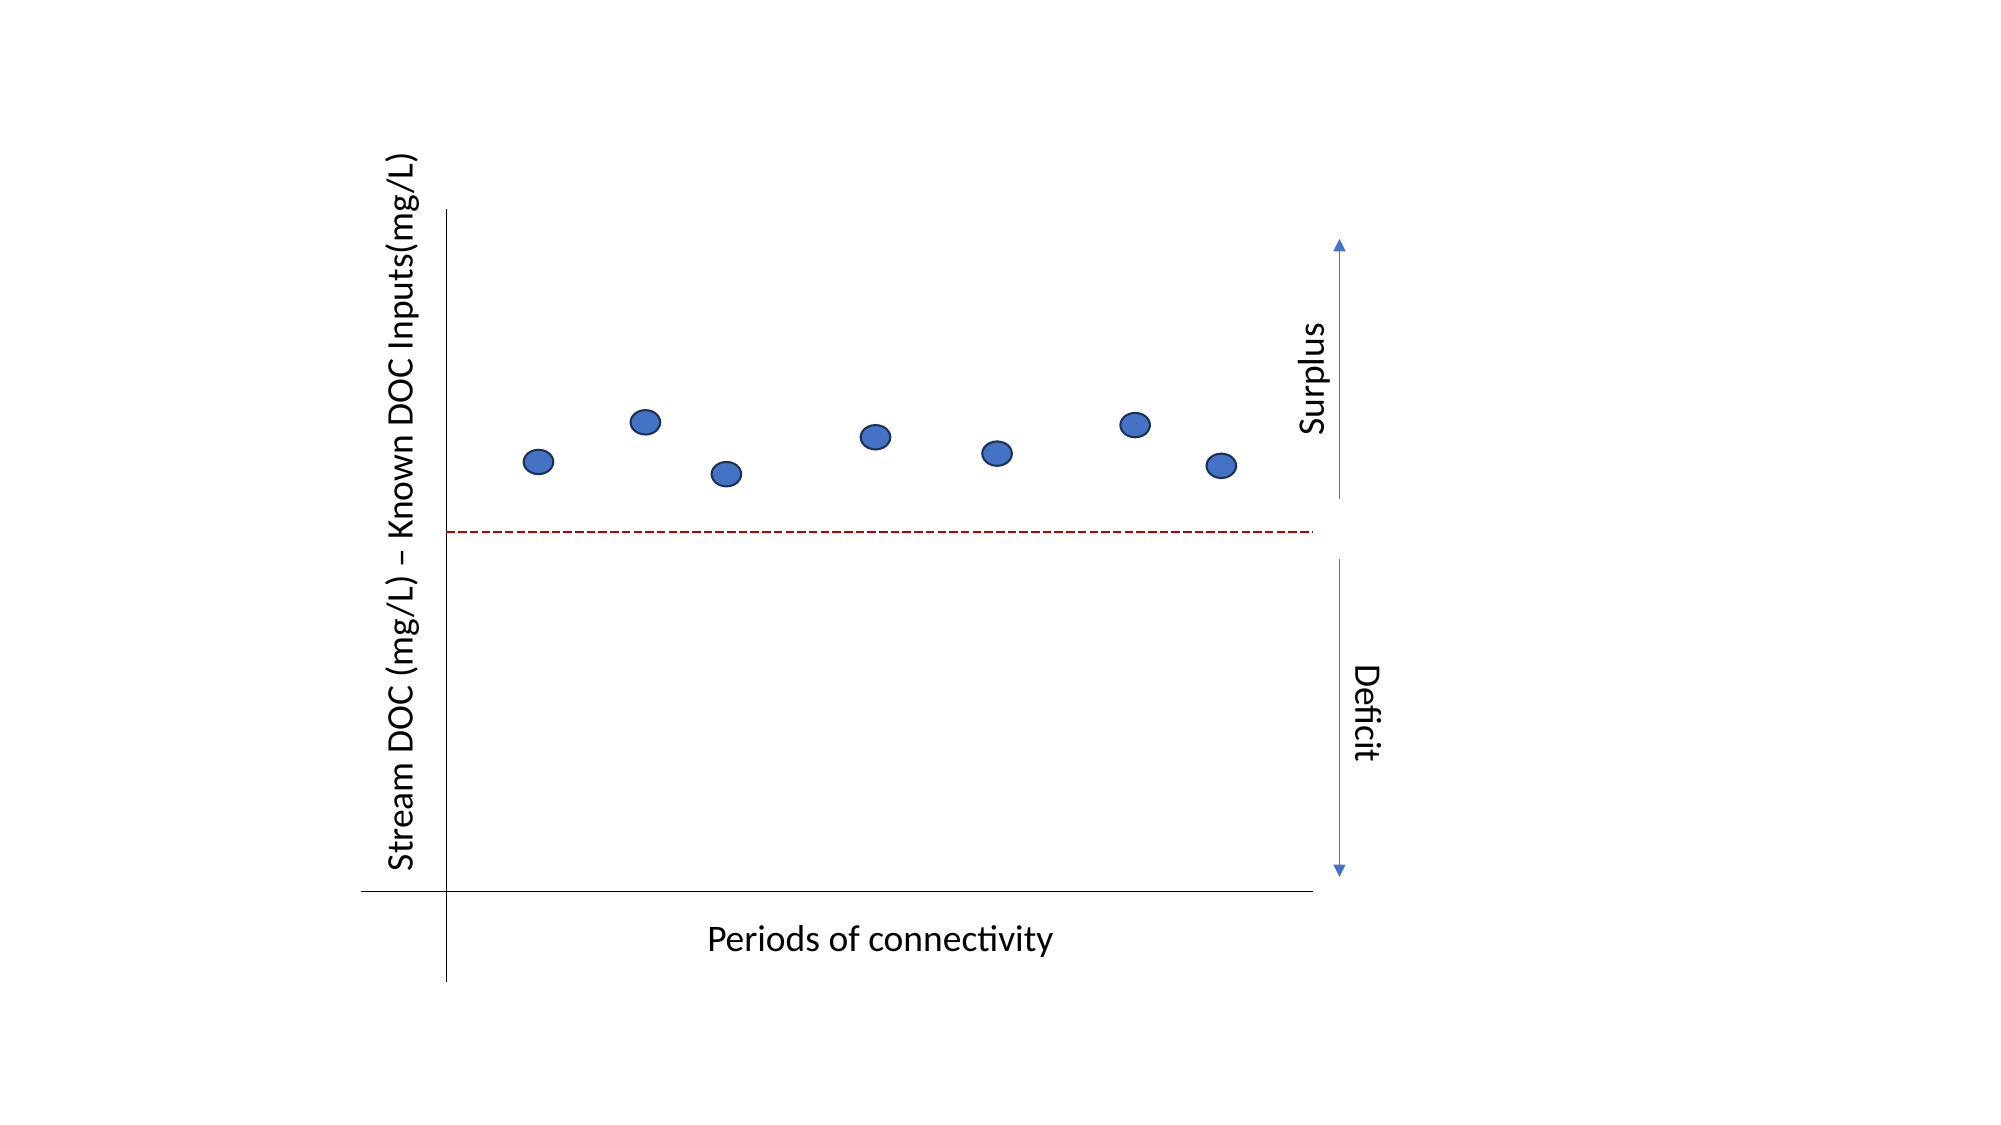

Surplus
Deficit
Periods of connectivity

Stream DOC (mg/L) – Known DOC Inputs(mg/L)